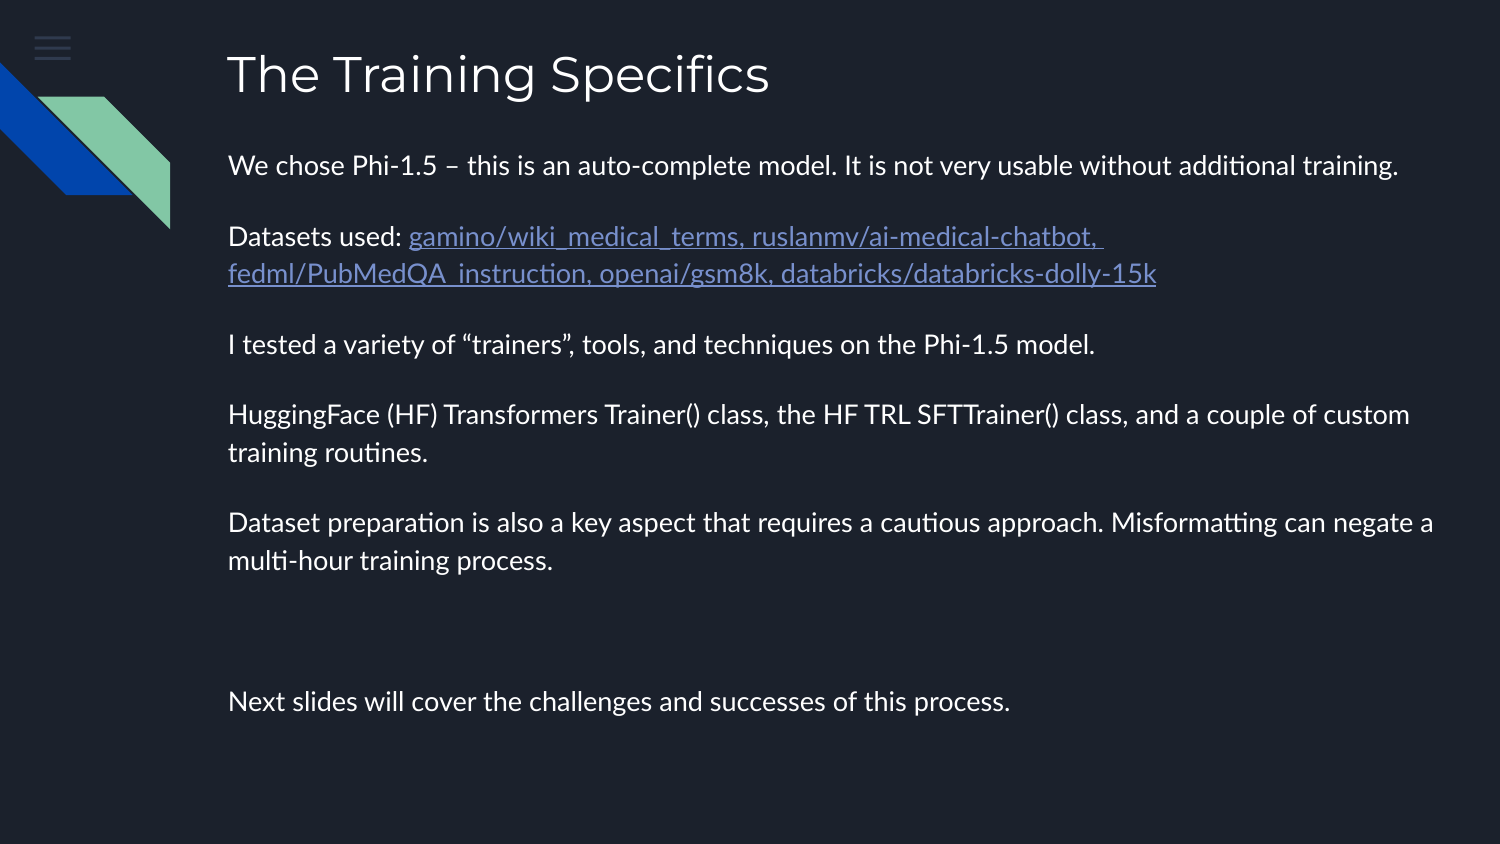

# The Training Specifics
We chose Phi-1.5 – this is an auto-complete model. It is not very usable without additional training.
Datasets used: gamino/wiki_medical_terms, ruslanmv/ai-medical-chatbot, fedml/PubMedQA_instruction, openai/gsm8k, databricks/databricks-dolly-15k
I tested a variety of “trainers”, tools, and techniques on the Phi-1.5 model.
HuggingFace (HF) Transformers Trainer() class, the HF TRL SFTTrainer() class, and a couple of custom training routines.
Dataset preparation is also a key aspect that requires a cautious approach. Misformatting can negate a multi-hour training process.

Next slides will cover the challenges and successes of this process.